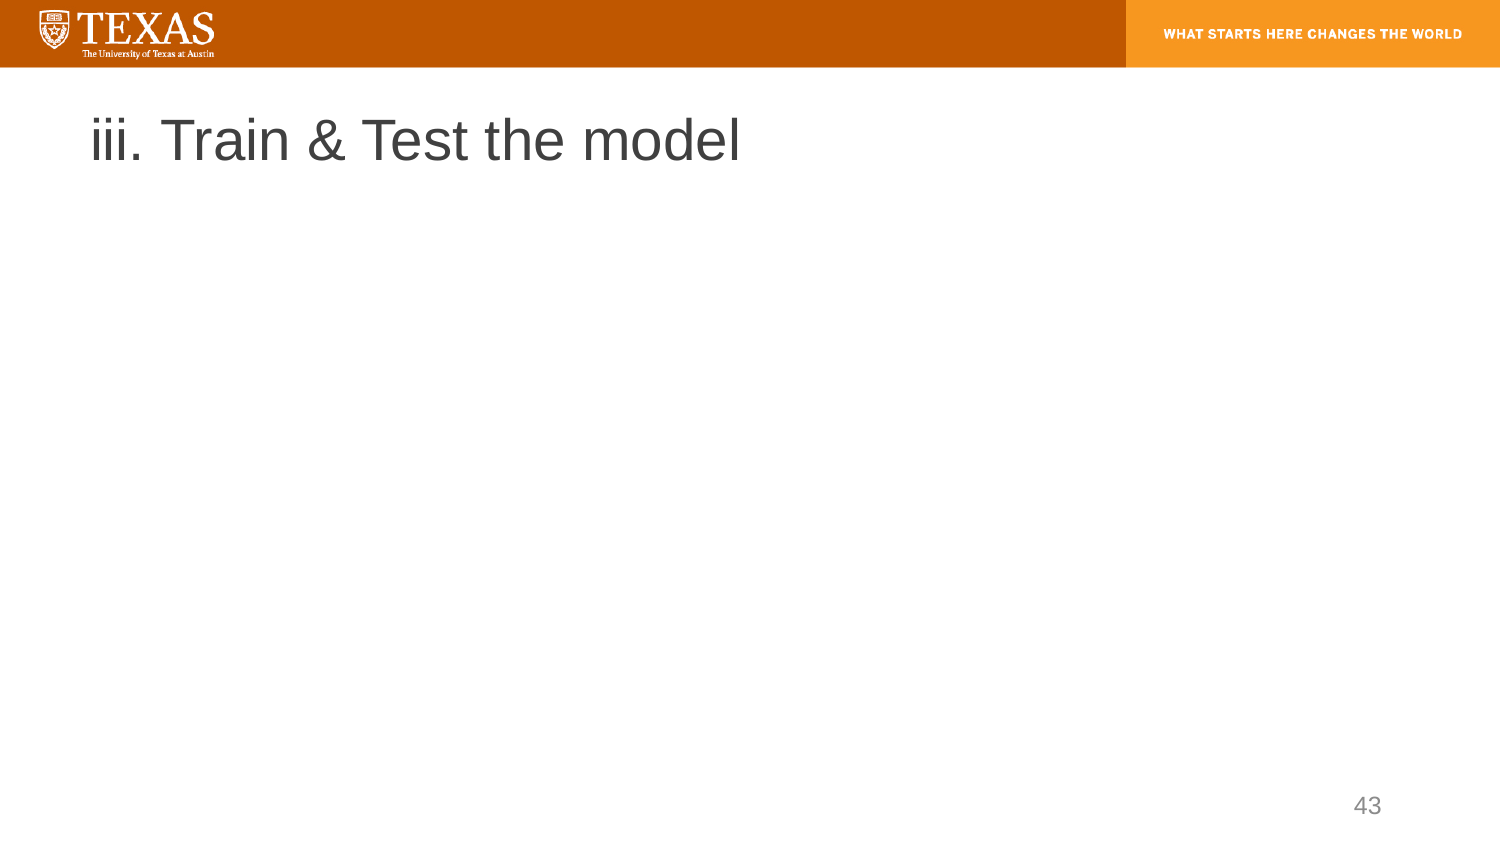

# iii. Train & Test the model

43